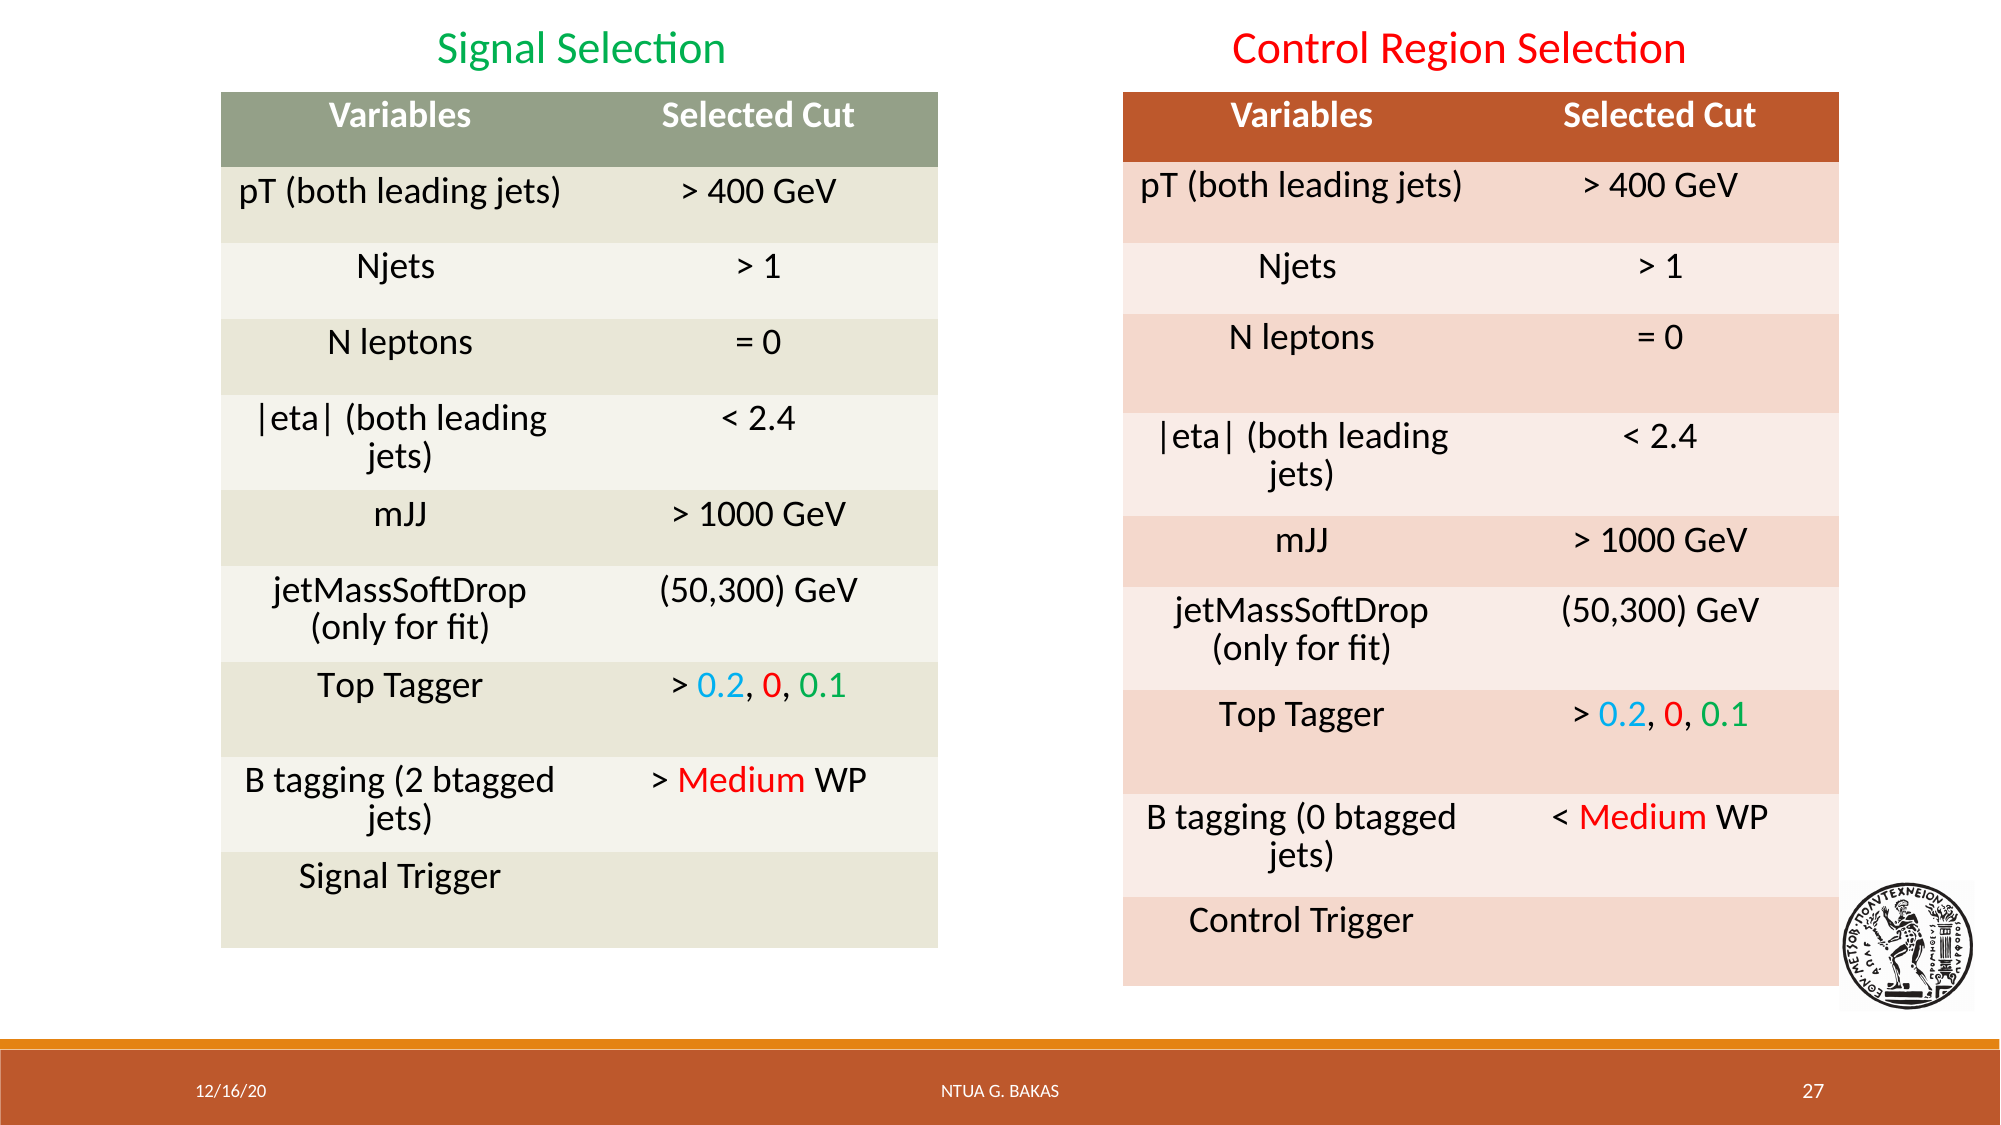

Signal Selection
Control Region Selection
| Variables | Selected Cut |
| --- | --- |
| pT (both leading jets) | > 400 GeV |
| Njets | > 1 |
| N leptons | = 0 |
| |eta| (both leading jets) | < 2.4 |
| mJJ | > 1000 GeV |
| jetMassSoftDrop (only for fit) | (50,300) GeV |
| Top Tagger | > 0.2, 0, 0.1 |
| B tagging (2 btagged jets) | > Medium WP |
| Signal Trigger |  |
| Variables | Selected Cut |
| --- | --- |
| pT (both leading jets) | > 400 GeV |
| Njets | > 1 |
| N leptons | = 0 |
| |eta| (both leading jets) | < 2.4 |
| mJJ | > 1000 GeV |
| jetMassSoftDrop (only for fit) | (50,300) GeV |
| Top Tagger | > 0.2, 0, 0.1 |
| B tagging (0 btagged jets) | < Medium WP |
| Control Trigger |  |
12/16/20
NTUA G. Bakas
27